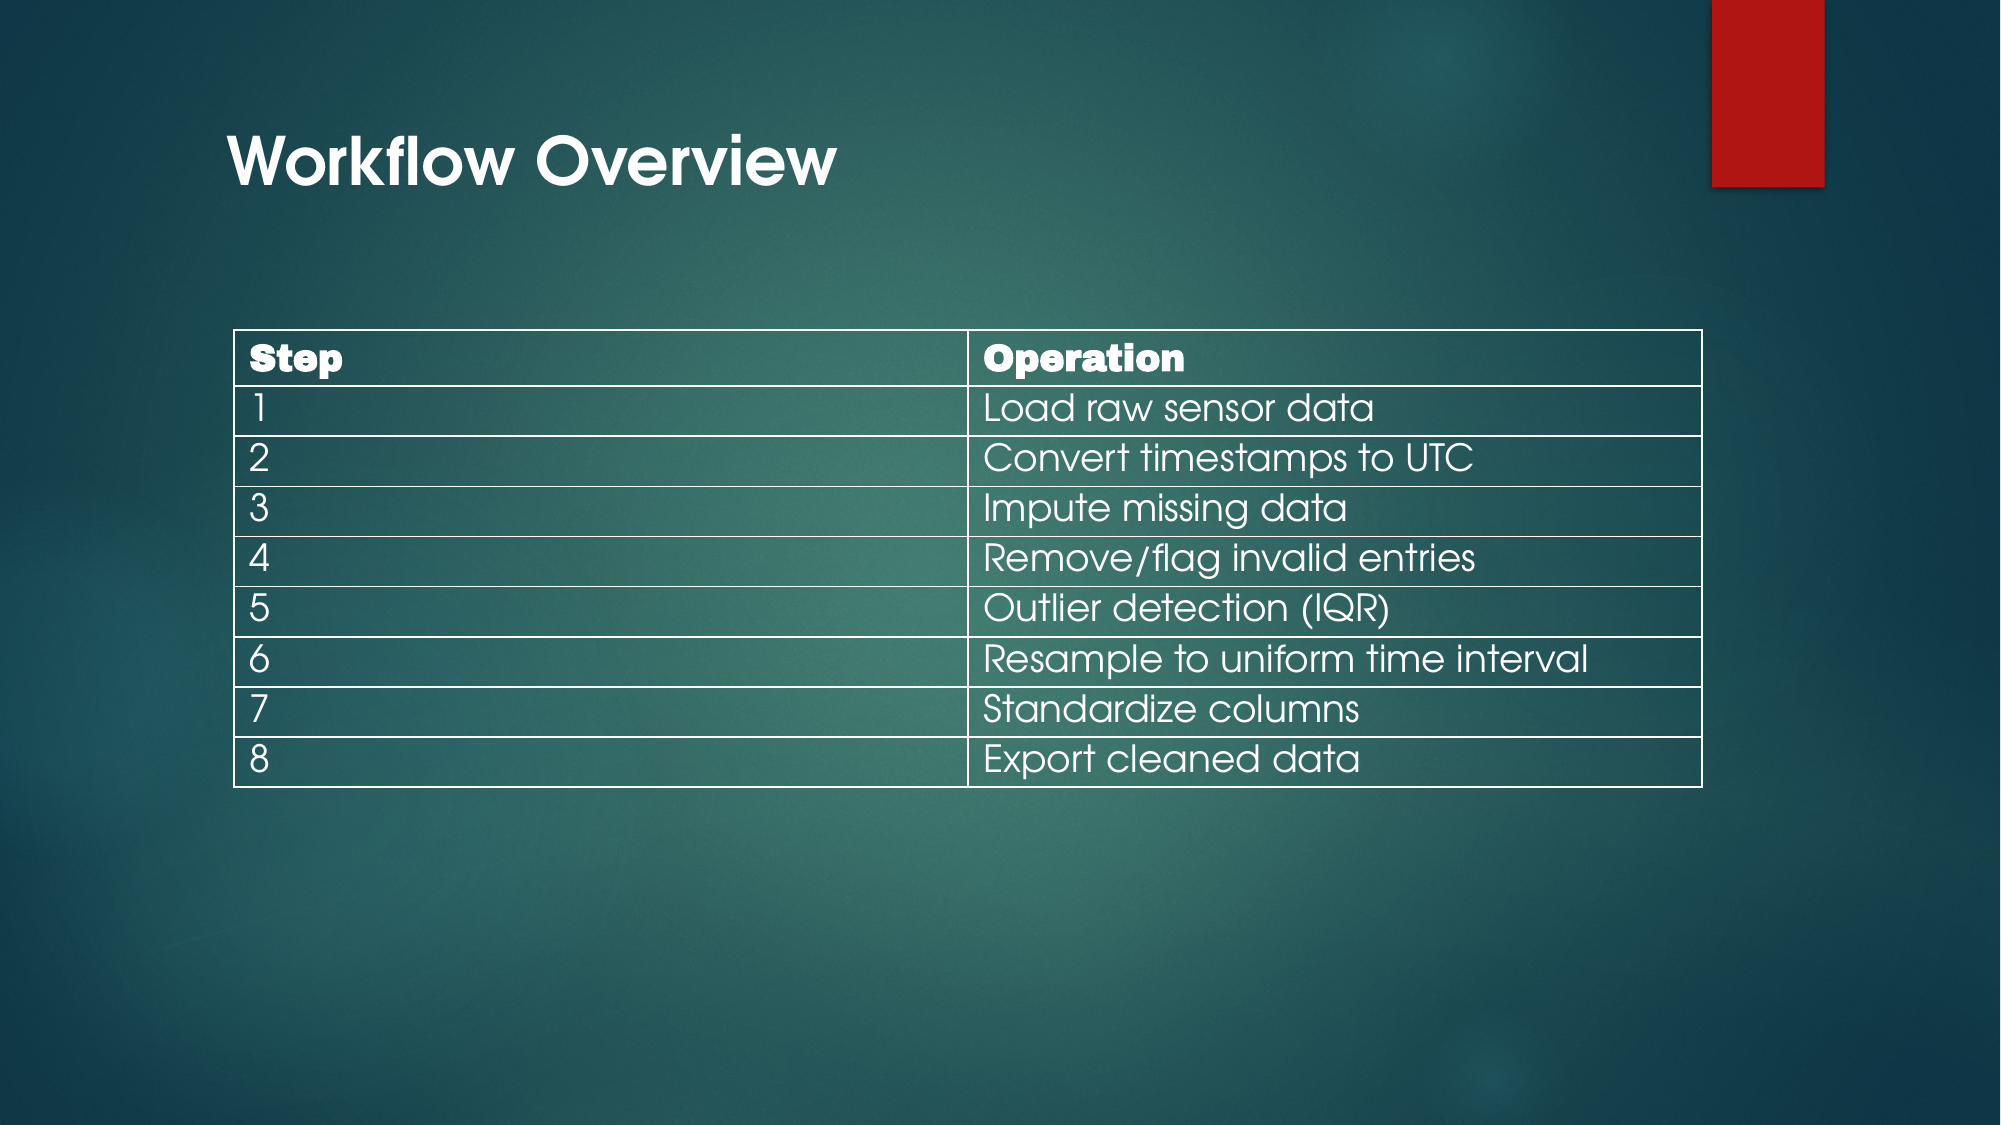

Workflow Overview
| Step | Operation |
| --- | --- |
| 1 | Load raw sensor data |
| 2 | Convert timestamps to UTC |
| 3 | Impute missing data |
| 4 | Remove/flag invalid entries |
| 5 | Outlier detection (IQR) |
| 6 | Resample to uniform time interval |
| 7 | Standardize columns |
| 8 | Export cleaned data |